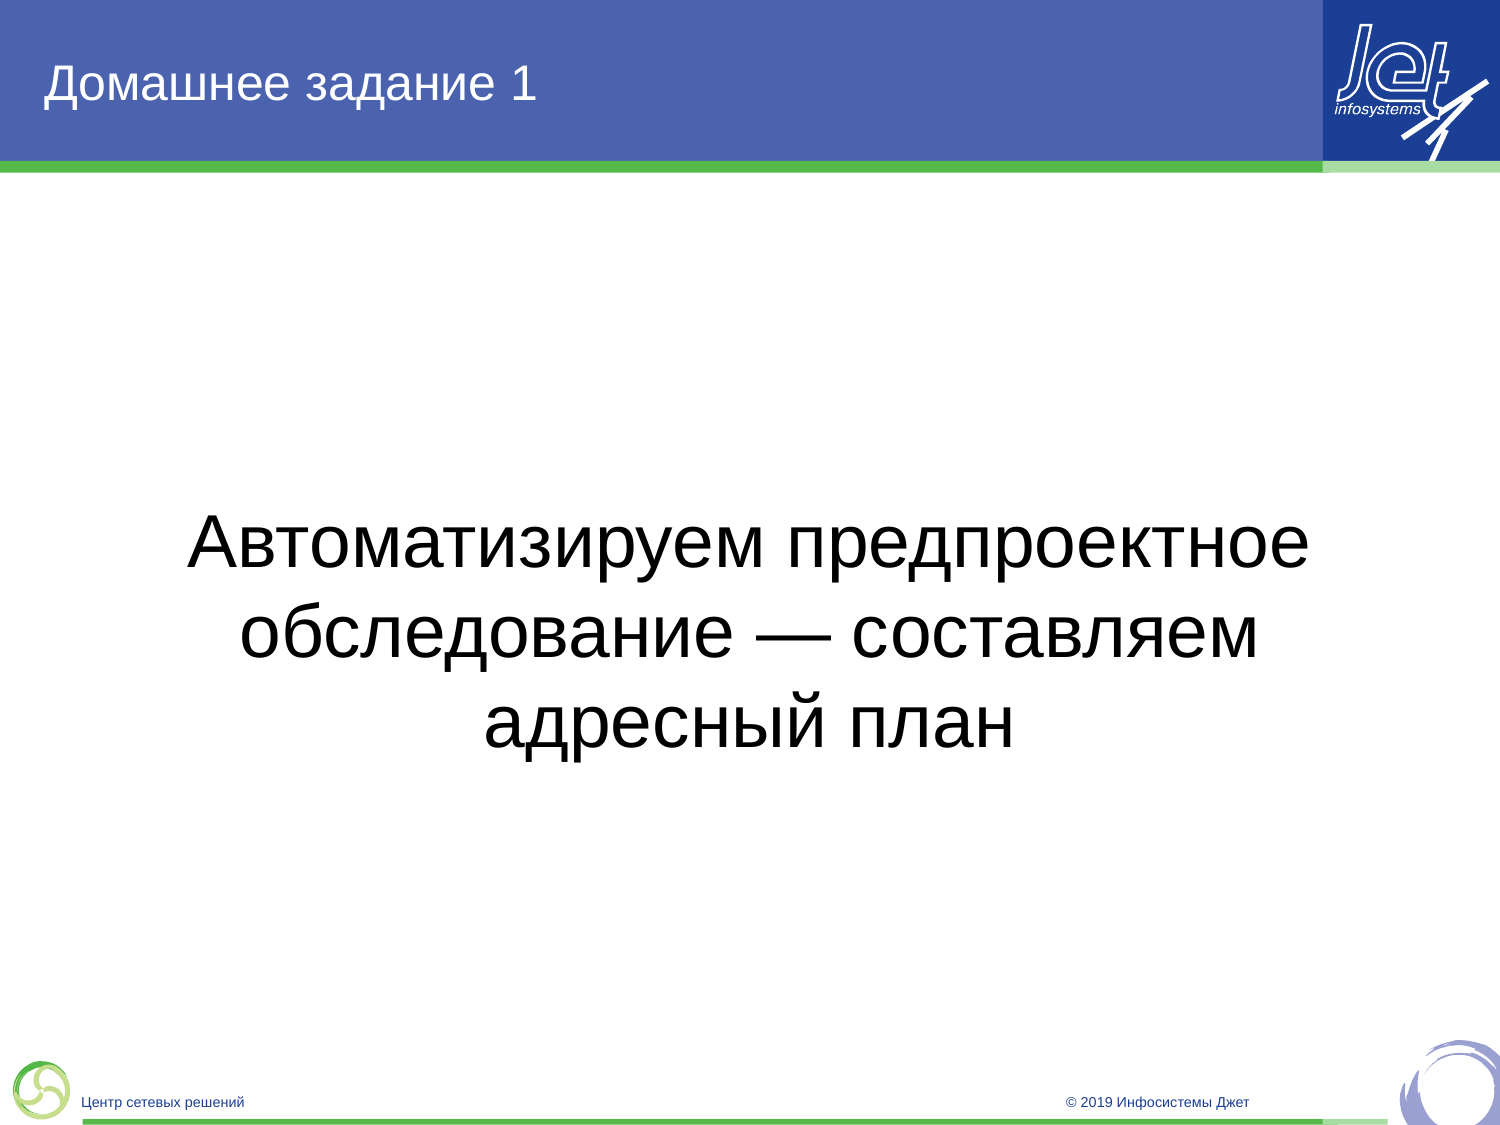

# Домашнее задание 1
Автоматизируем предпроектное обследование — составляем адресный план